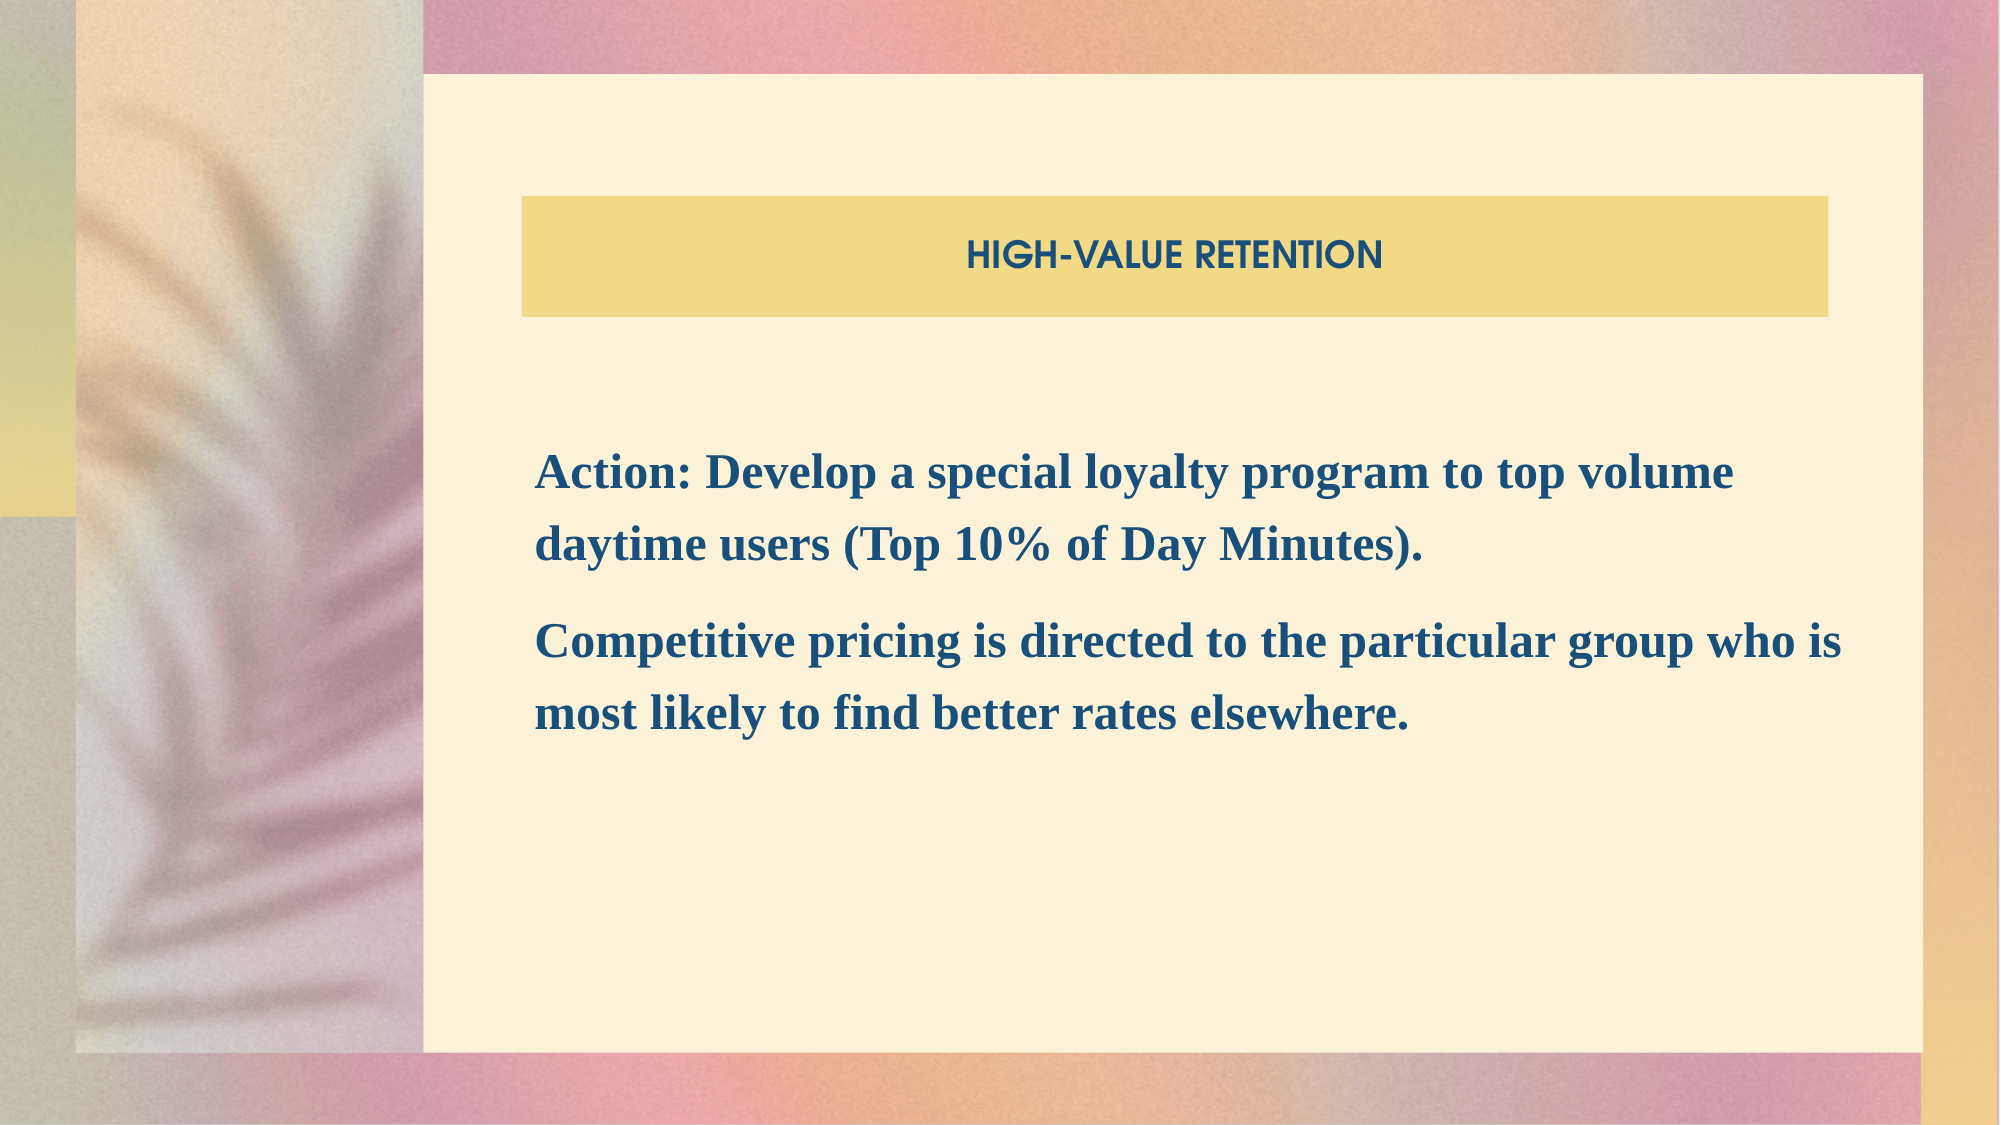

# HIGH-VALUE RETENTION
Action: Develop a special loyalty program to top volume daytime users (Top 10% of Day Minutes).
Competitive pricing is directed to the particular group who is most likely to find better rates elsewhere.